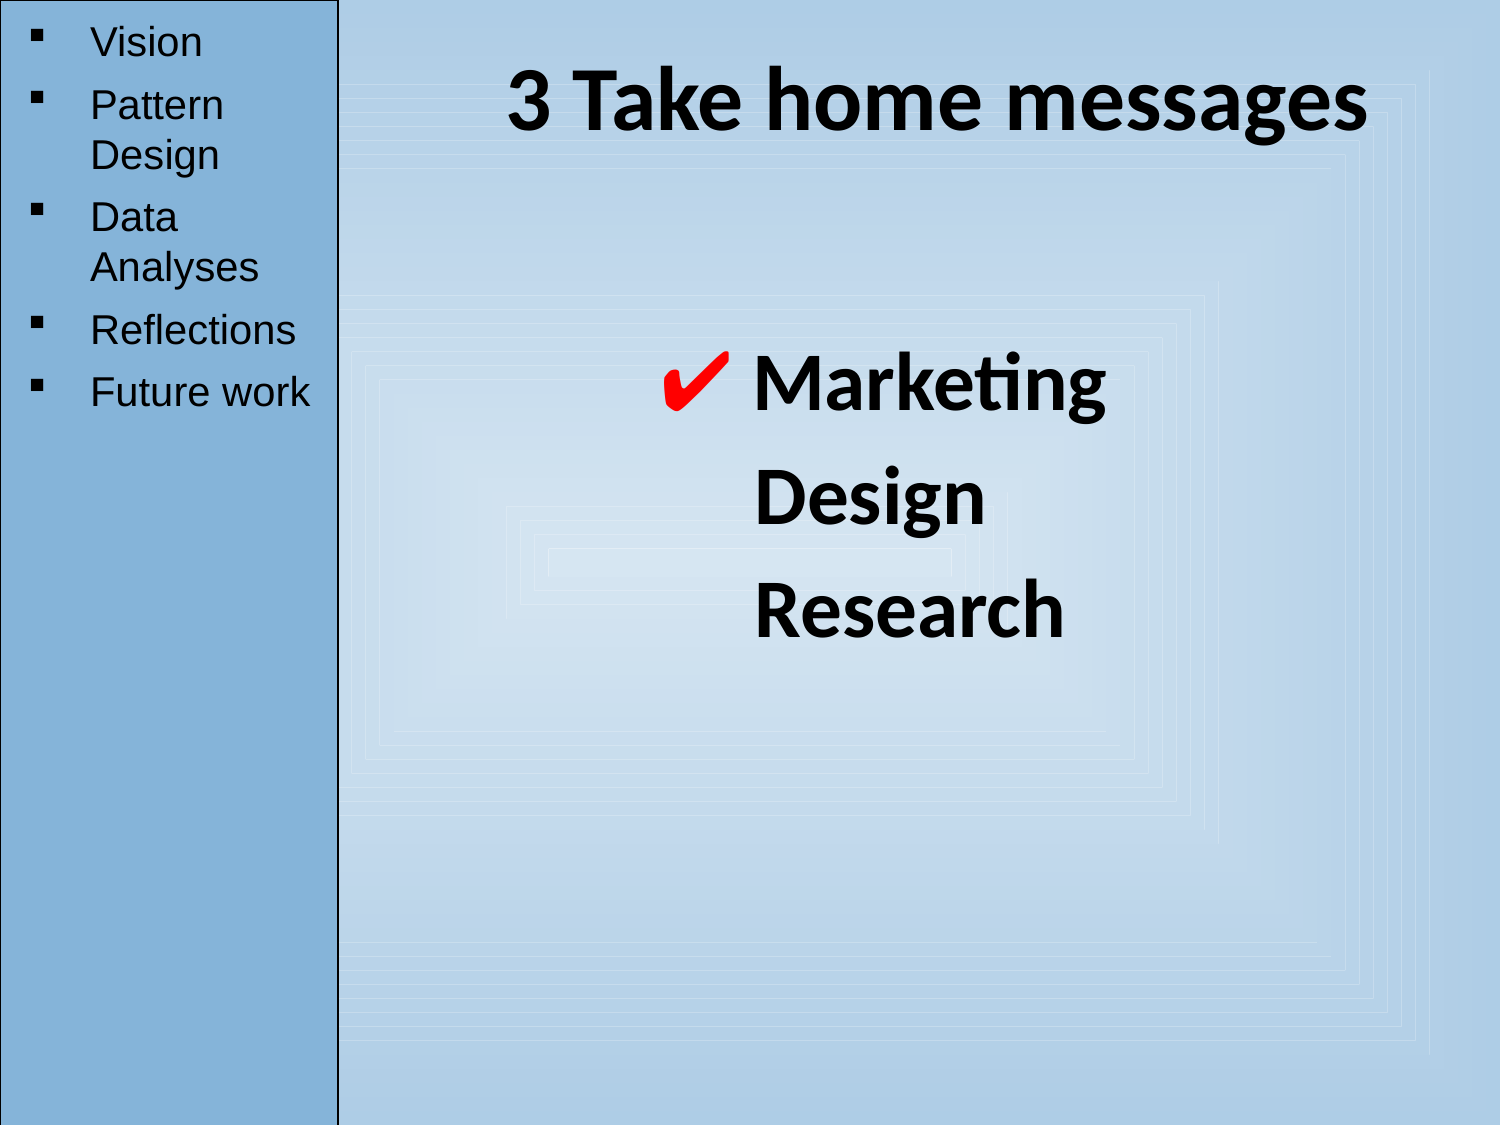

Vision
Pattern Design
Data Analyses
Reflections
Future work
# 3 Take home messages
✔ Marketing
     Design
     Research